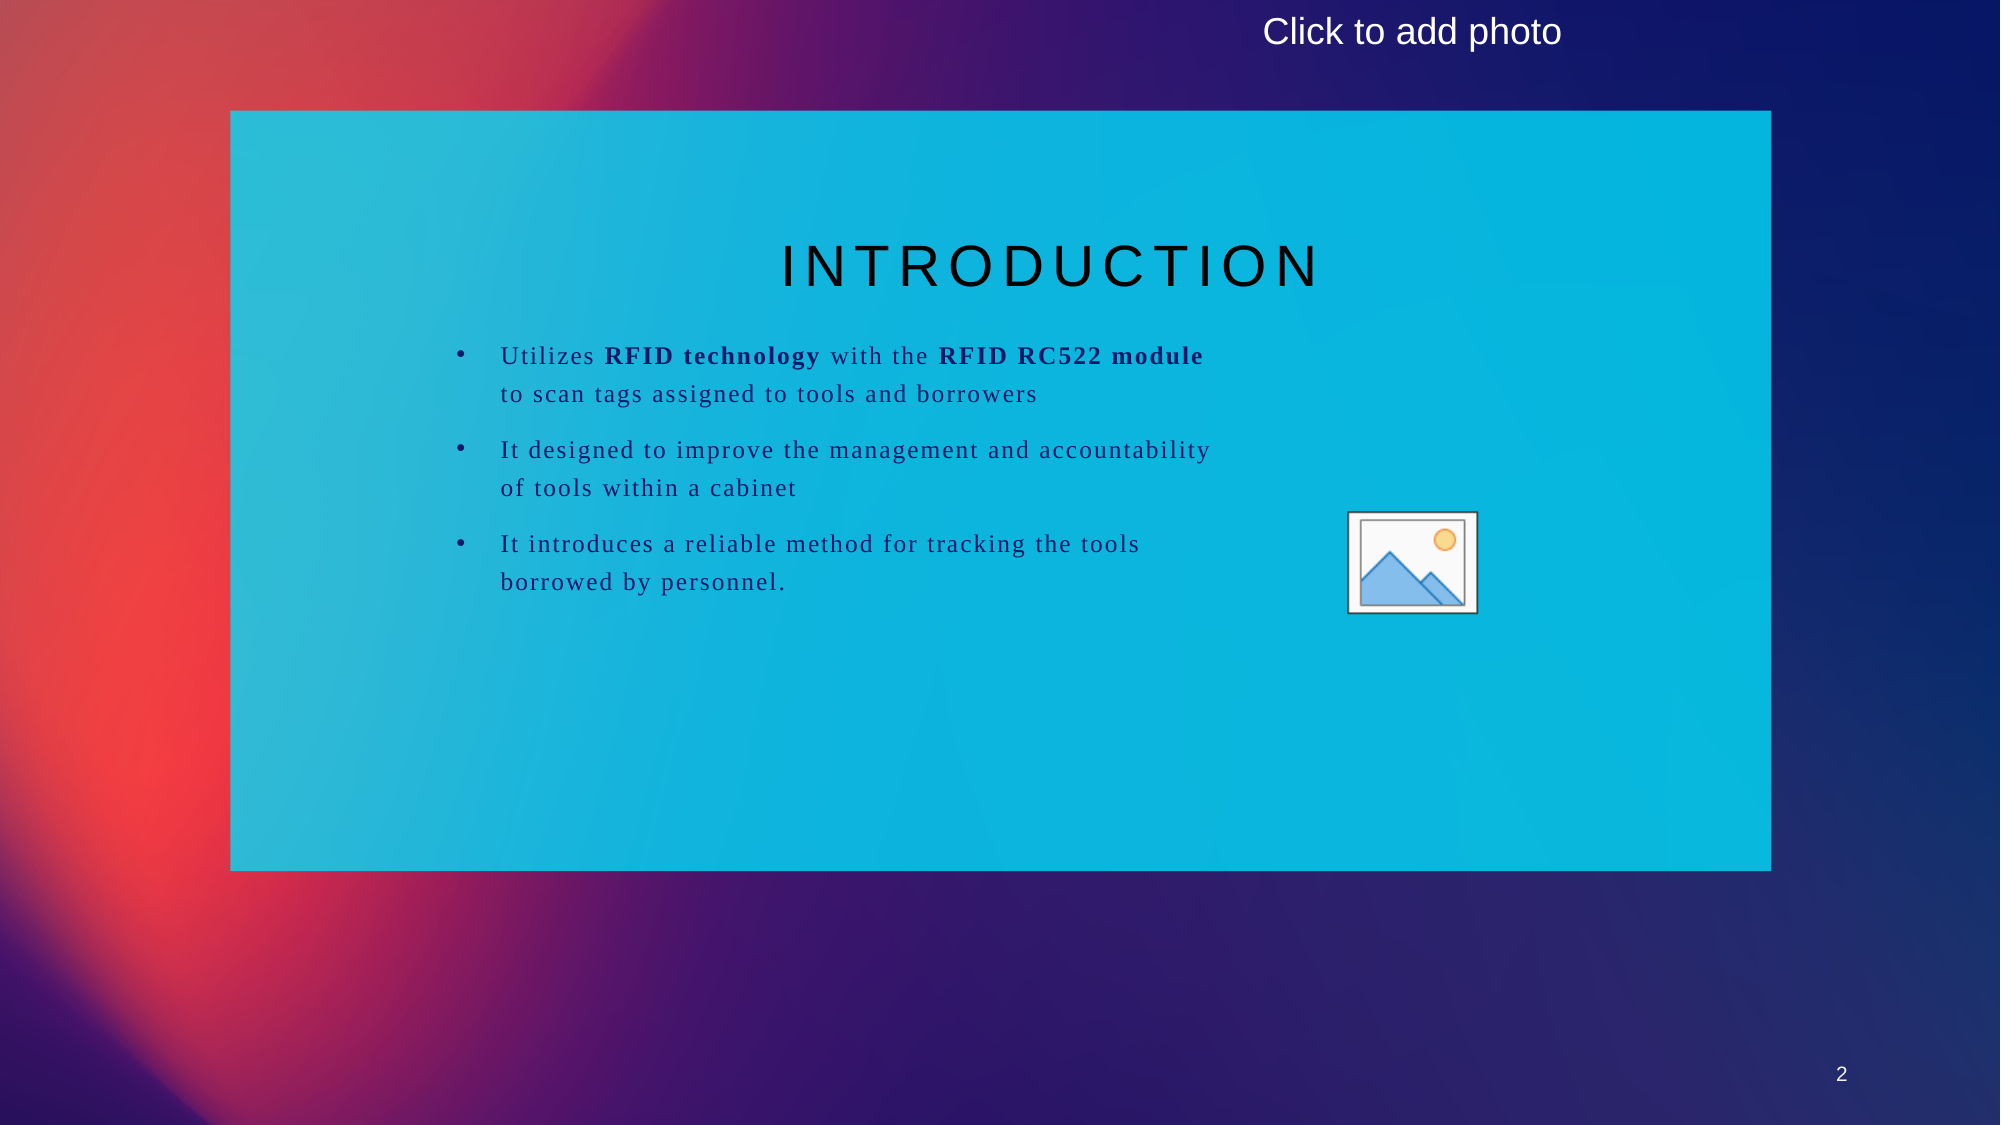

# introduction
Utilizes RFID technology with the RFID RC522 module to scan tags assigned to tools and borrowers
It designed to improve the management and accountability of tools within a cabinet
It introduces a reliable method for tracking the tools borrowed by personnel.

2